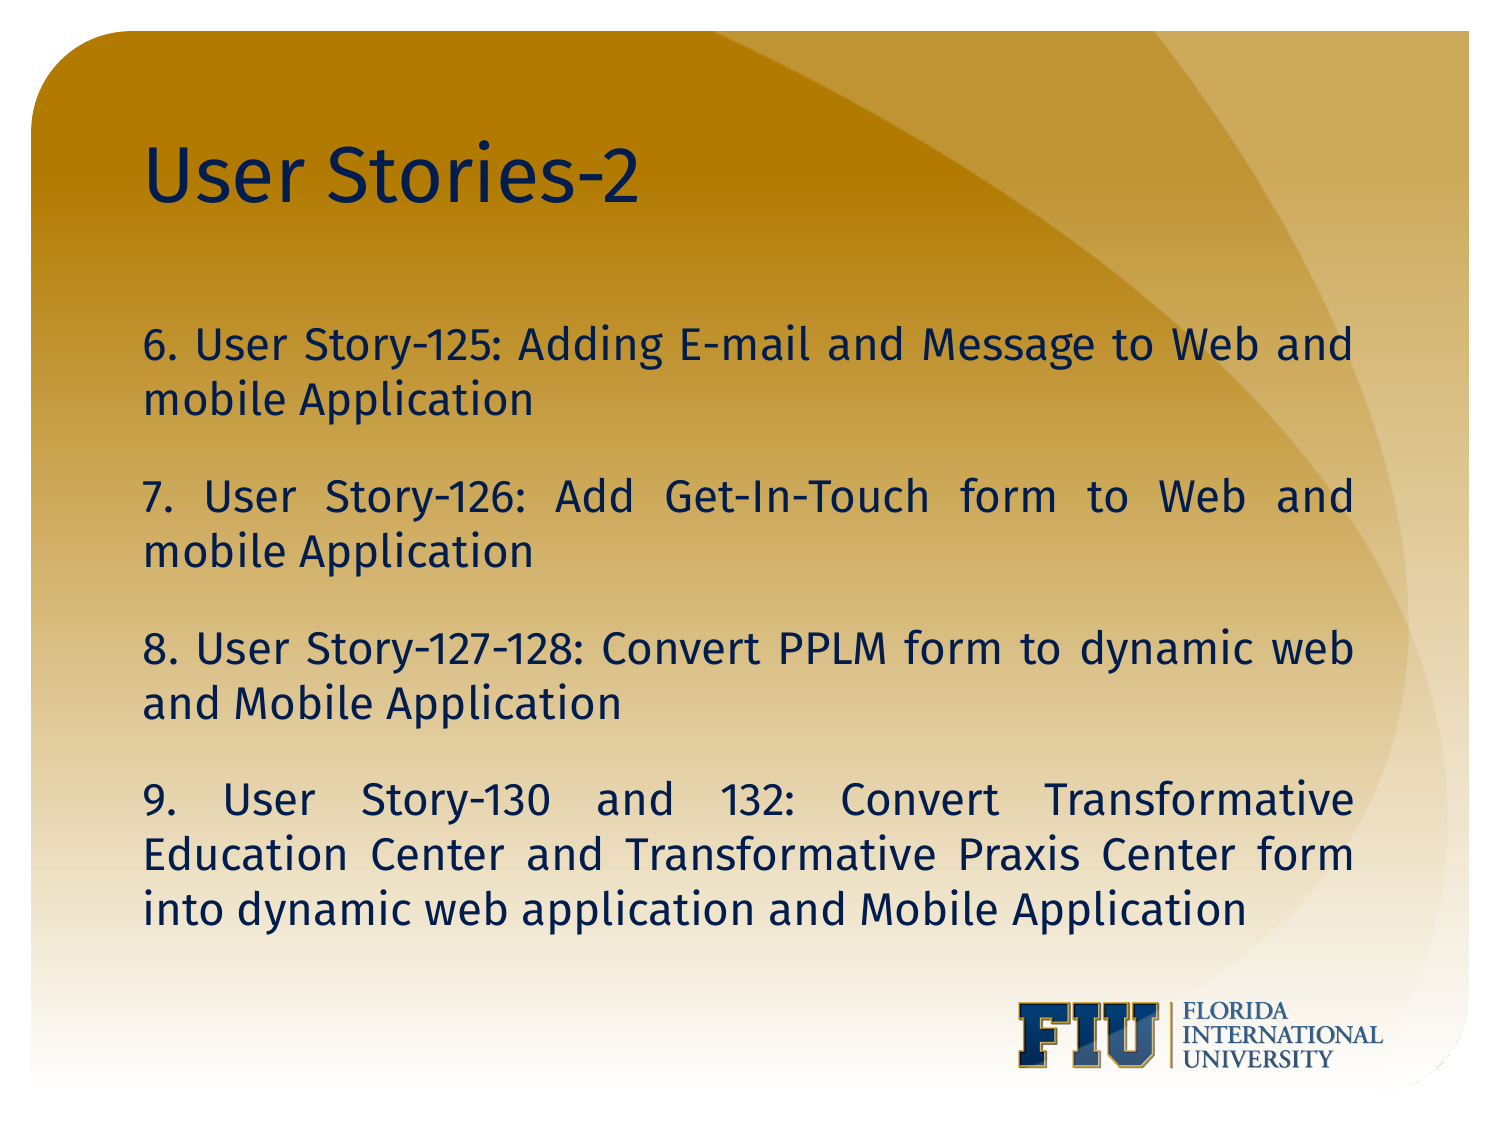

# User Stories-2
6. User Story-125: Adding E-mail and Message to Web and mobile Application
7. User Story-126: Add Get-In-Touch form to Web and mobile Application
8. User Story-127-128: Convert PPLM form to dynamic web and Mobile Application
9. User Story-130 and 132: Convert Transformative Education Center and Transformative Praxis Center form into dynamic web application and Mobile Application